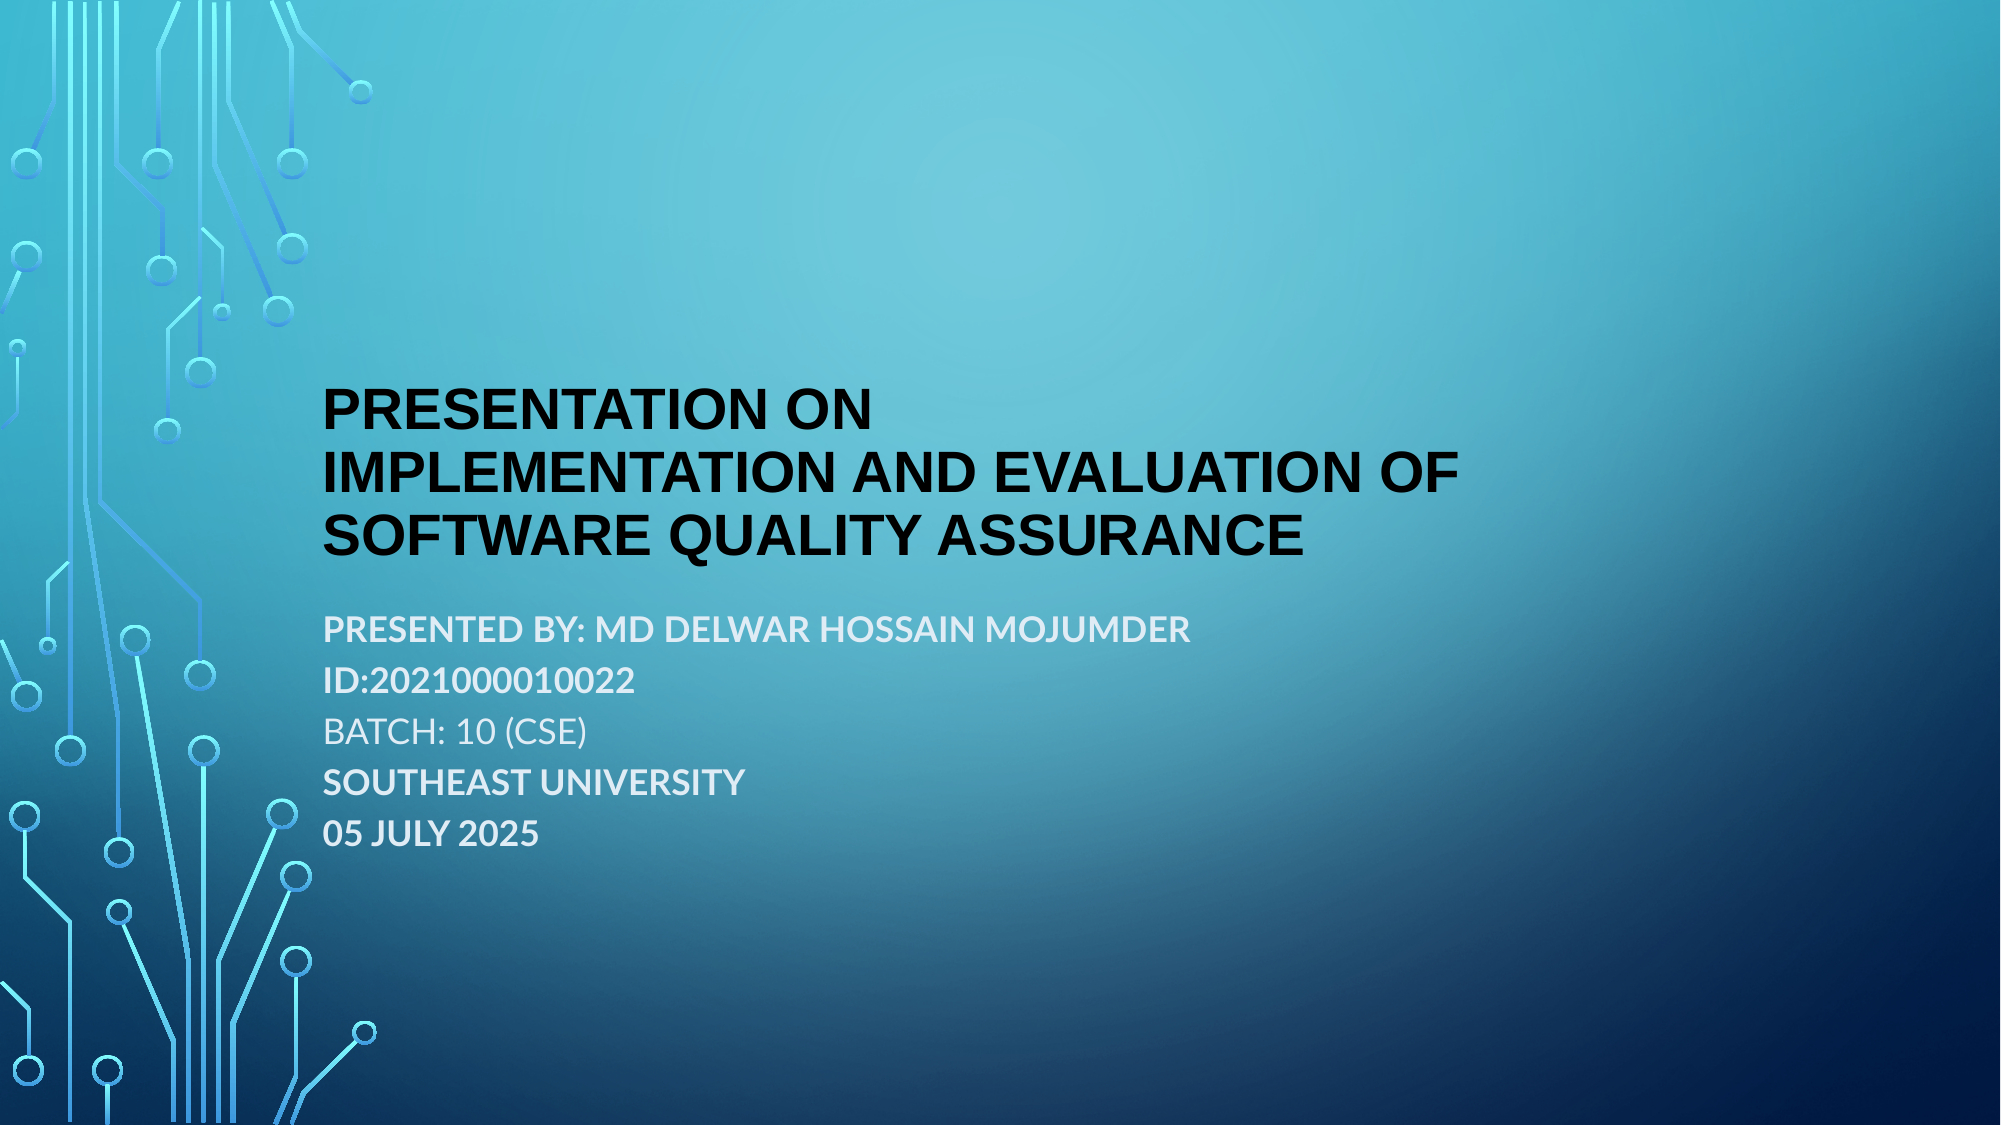

# Presentation on Implementation and Evaluation of SOFTWARE QUALITY ASSURANCE
Presented by: MD DELwar Hossain mojumder
Id:2021000010022
Batch: 10 (CSE)
Southeast University
05 july 2025